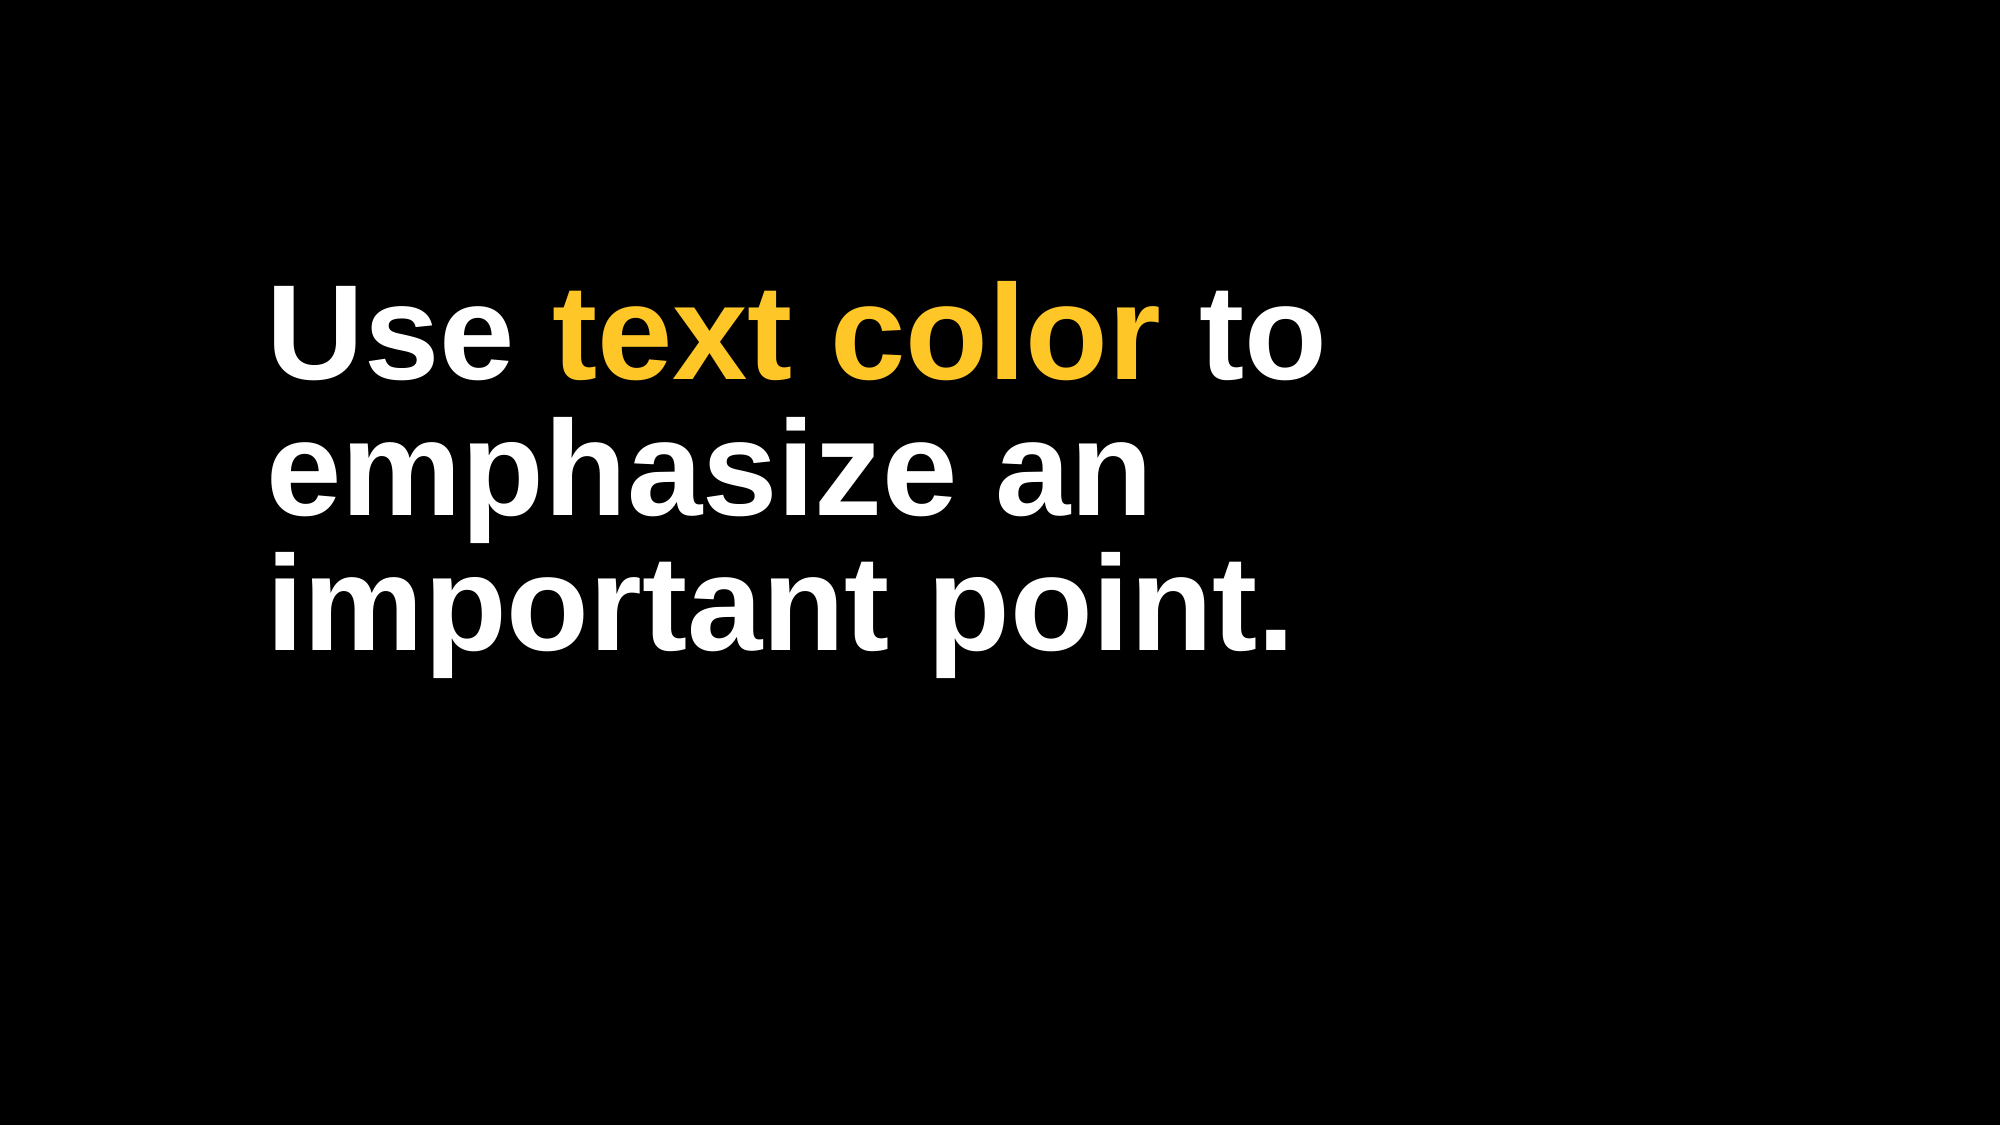

Use text color to emphasize an important point.